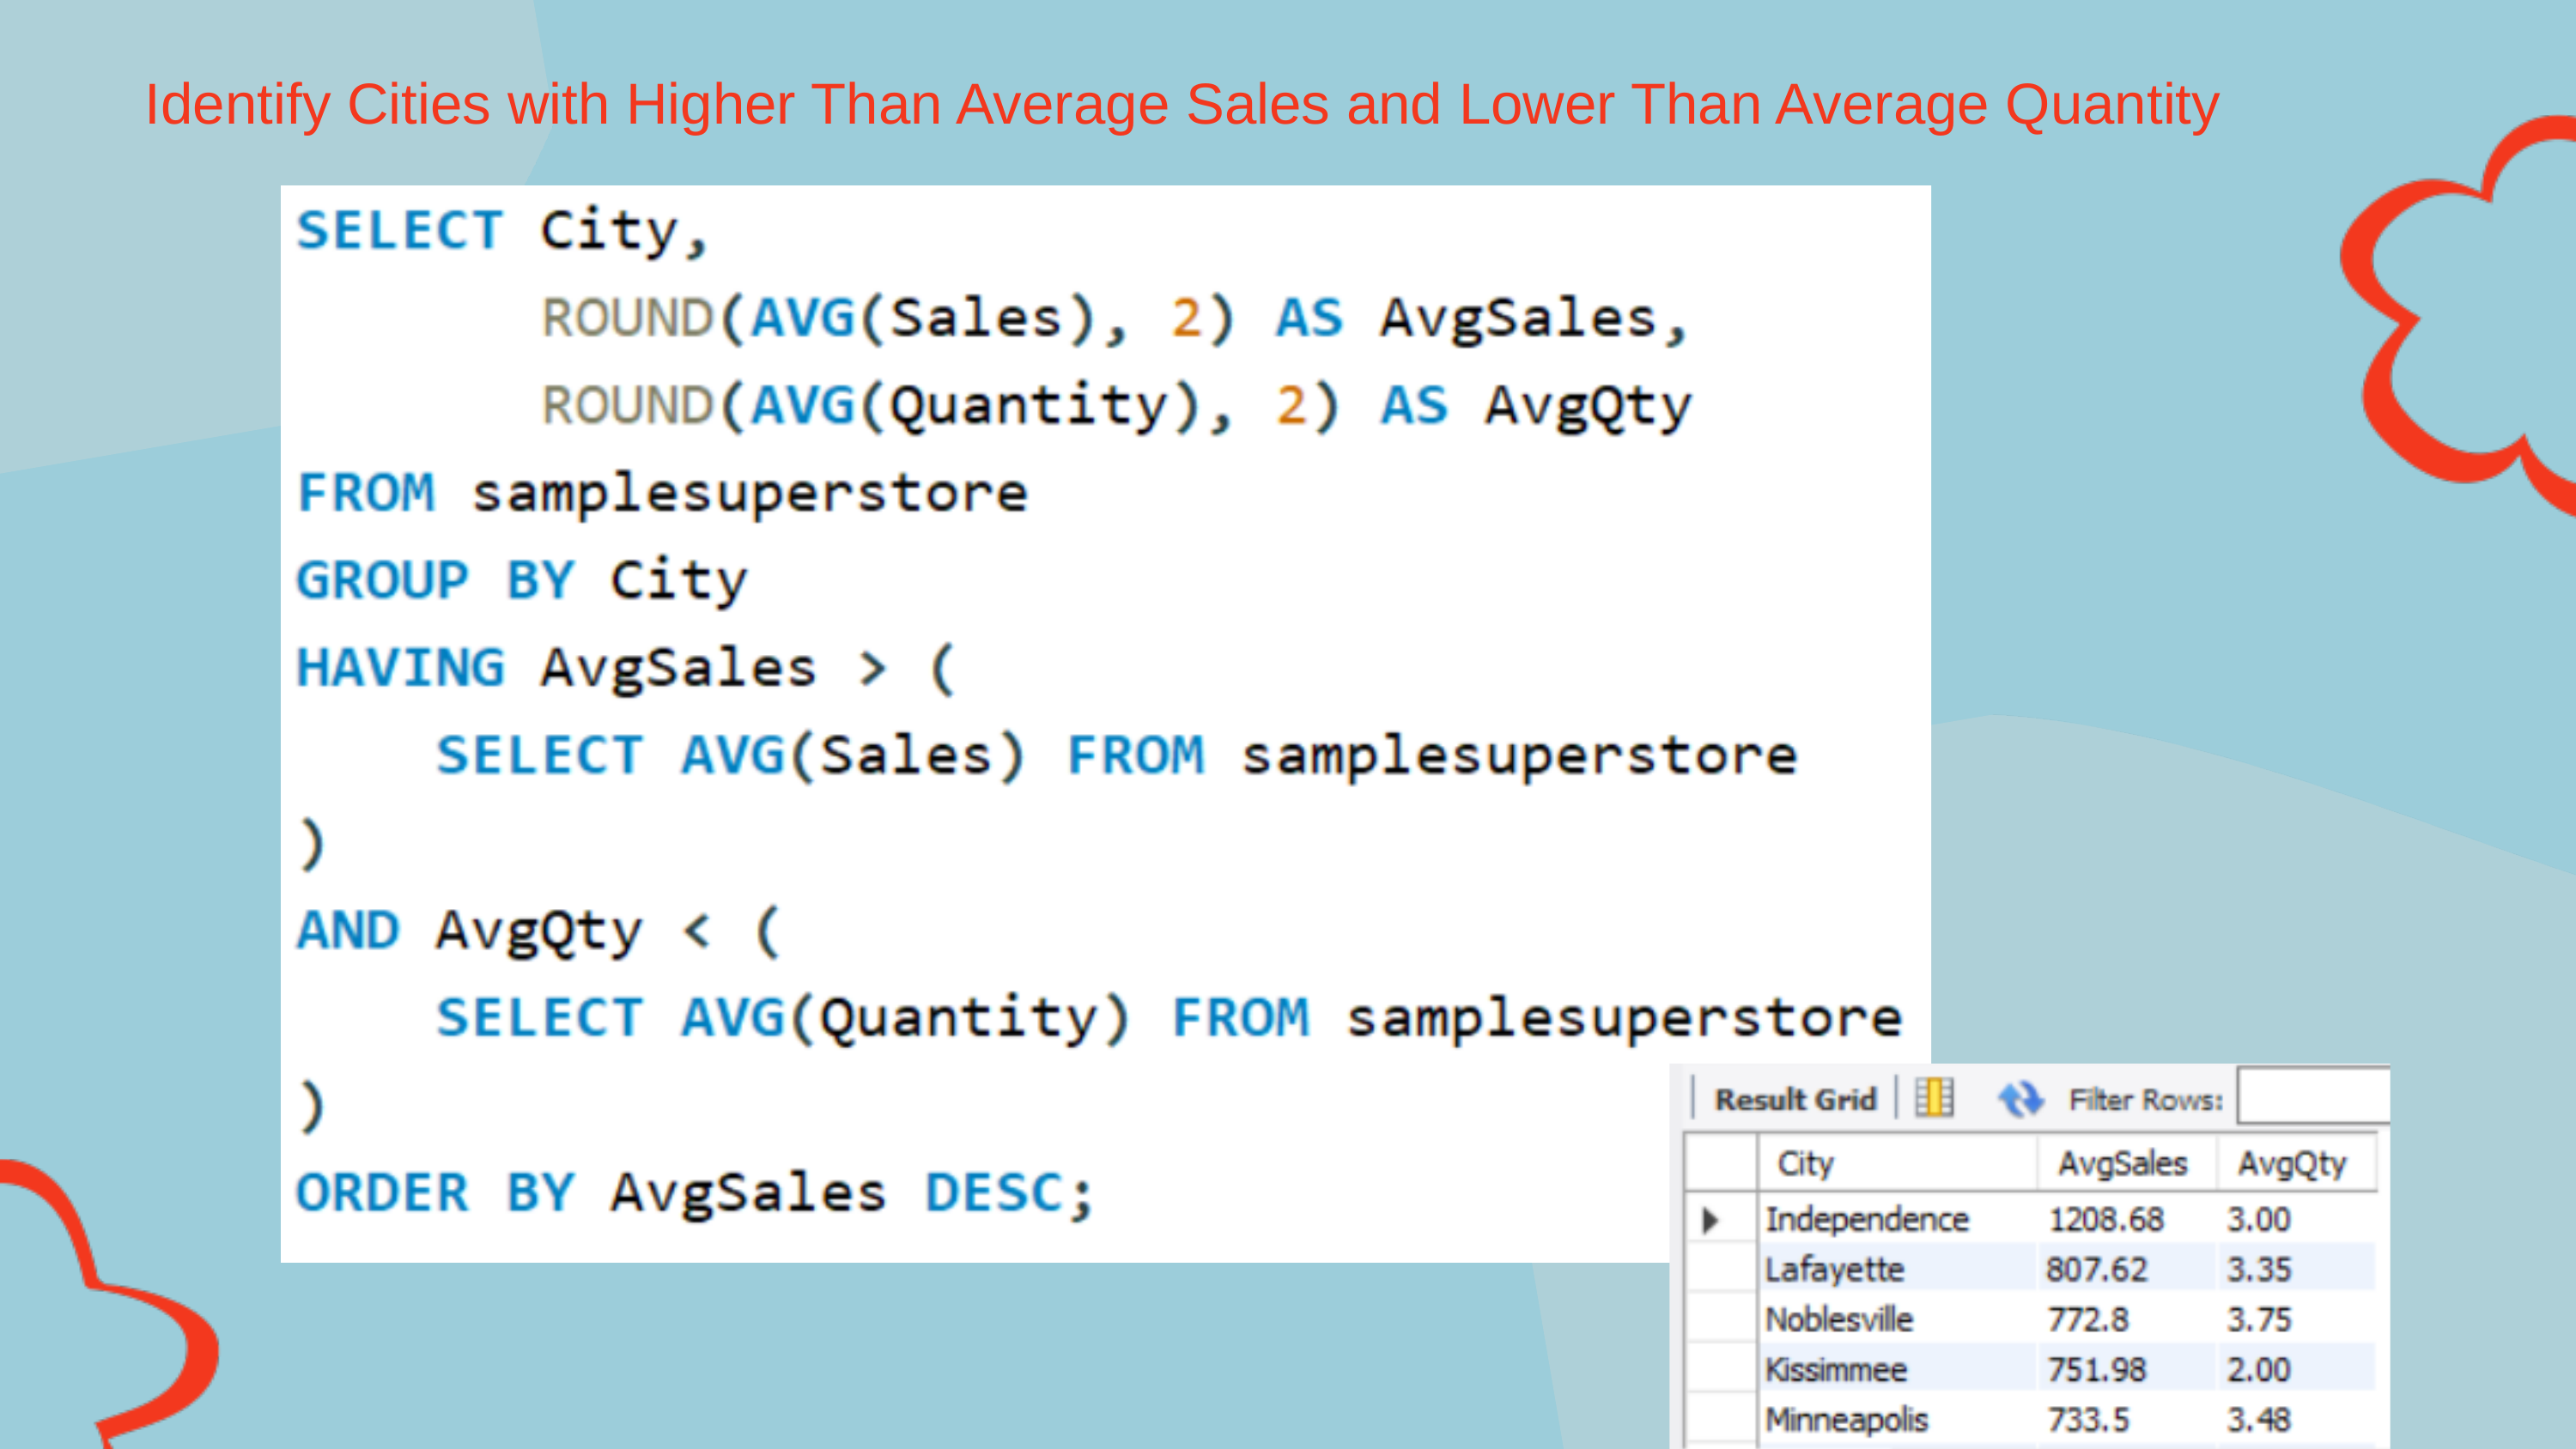

Identify Cities with Higher Than Average Sales and Lower Than Average Quantity